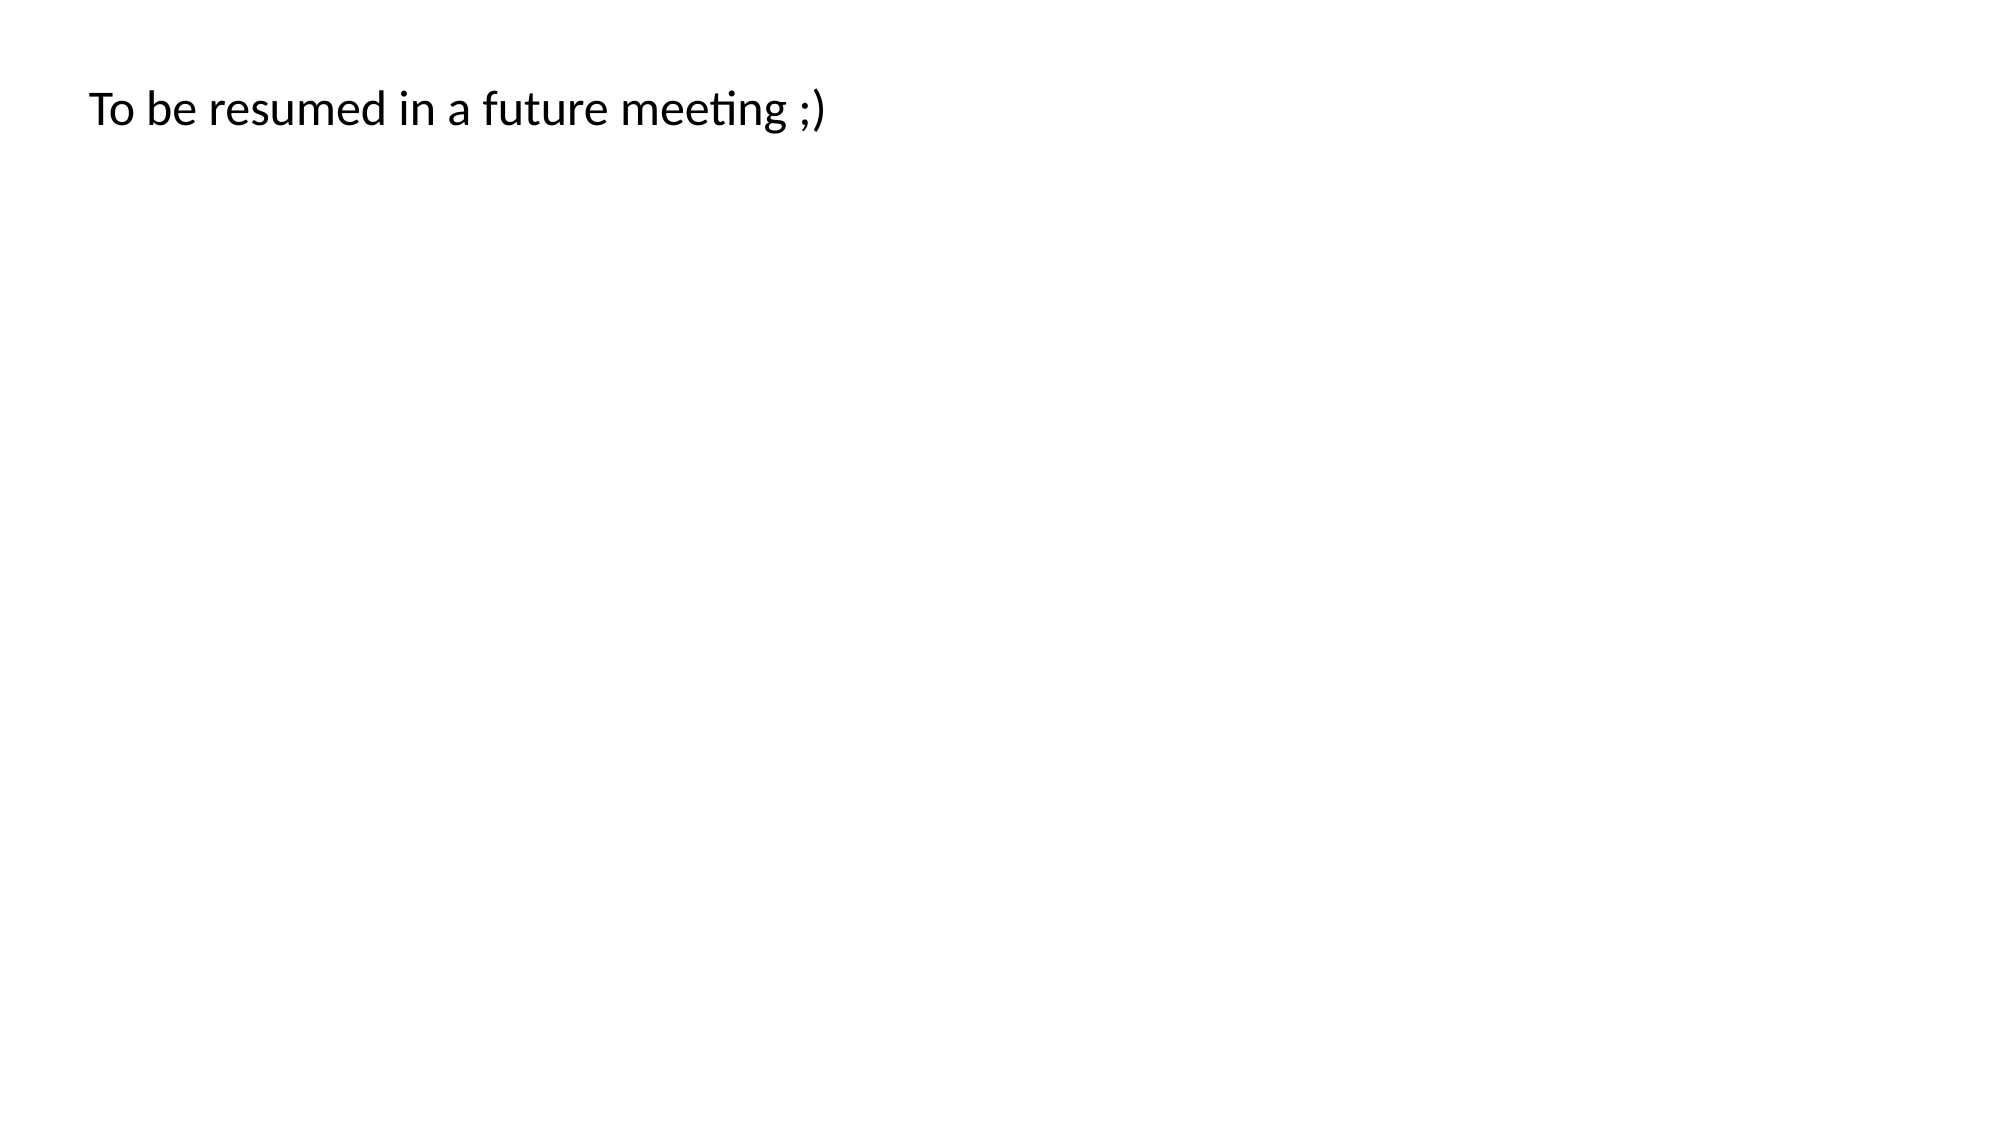

To be resumed in a future meeting ;)